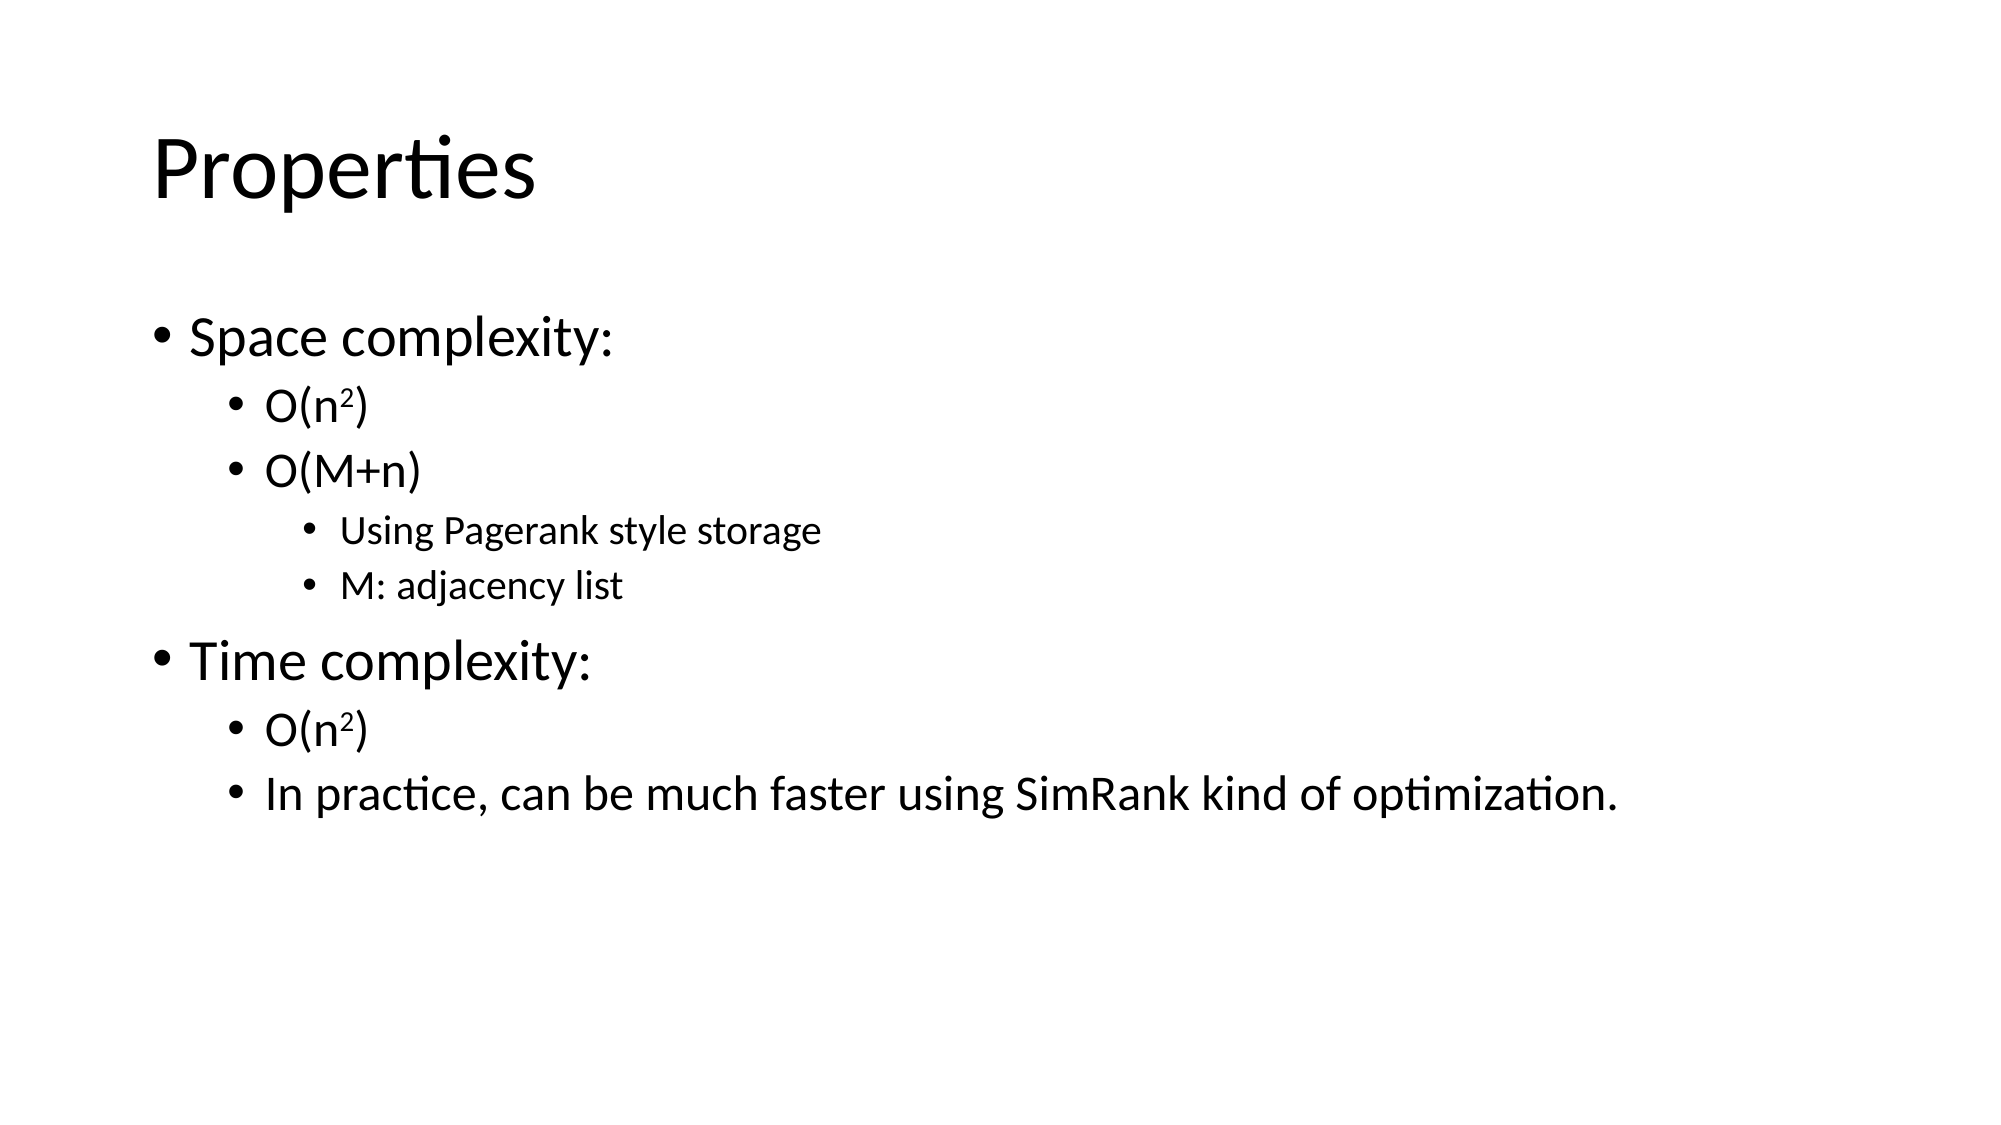

# Properties
Space complexity:
O(n2)
O(M+n)
Using Pagerank style storage
M: adjacency list
Time complexity:
O(n2)
In practice, can be much faster using SimRank kind of optimization.